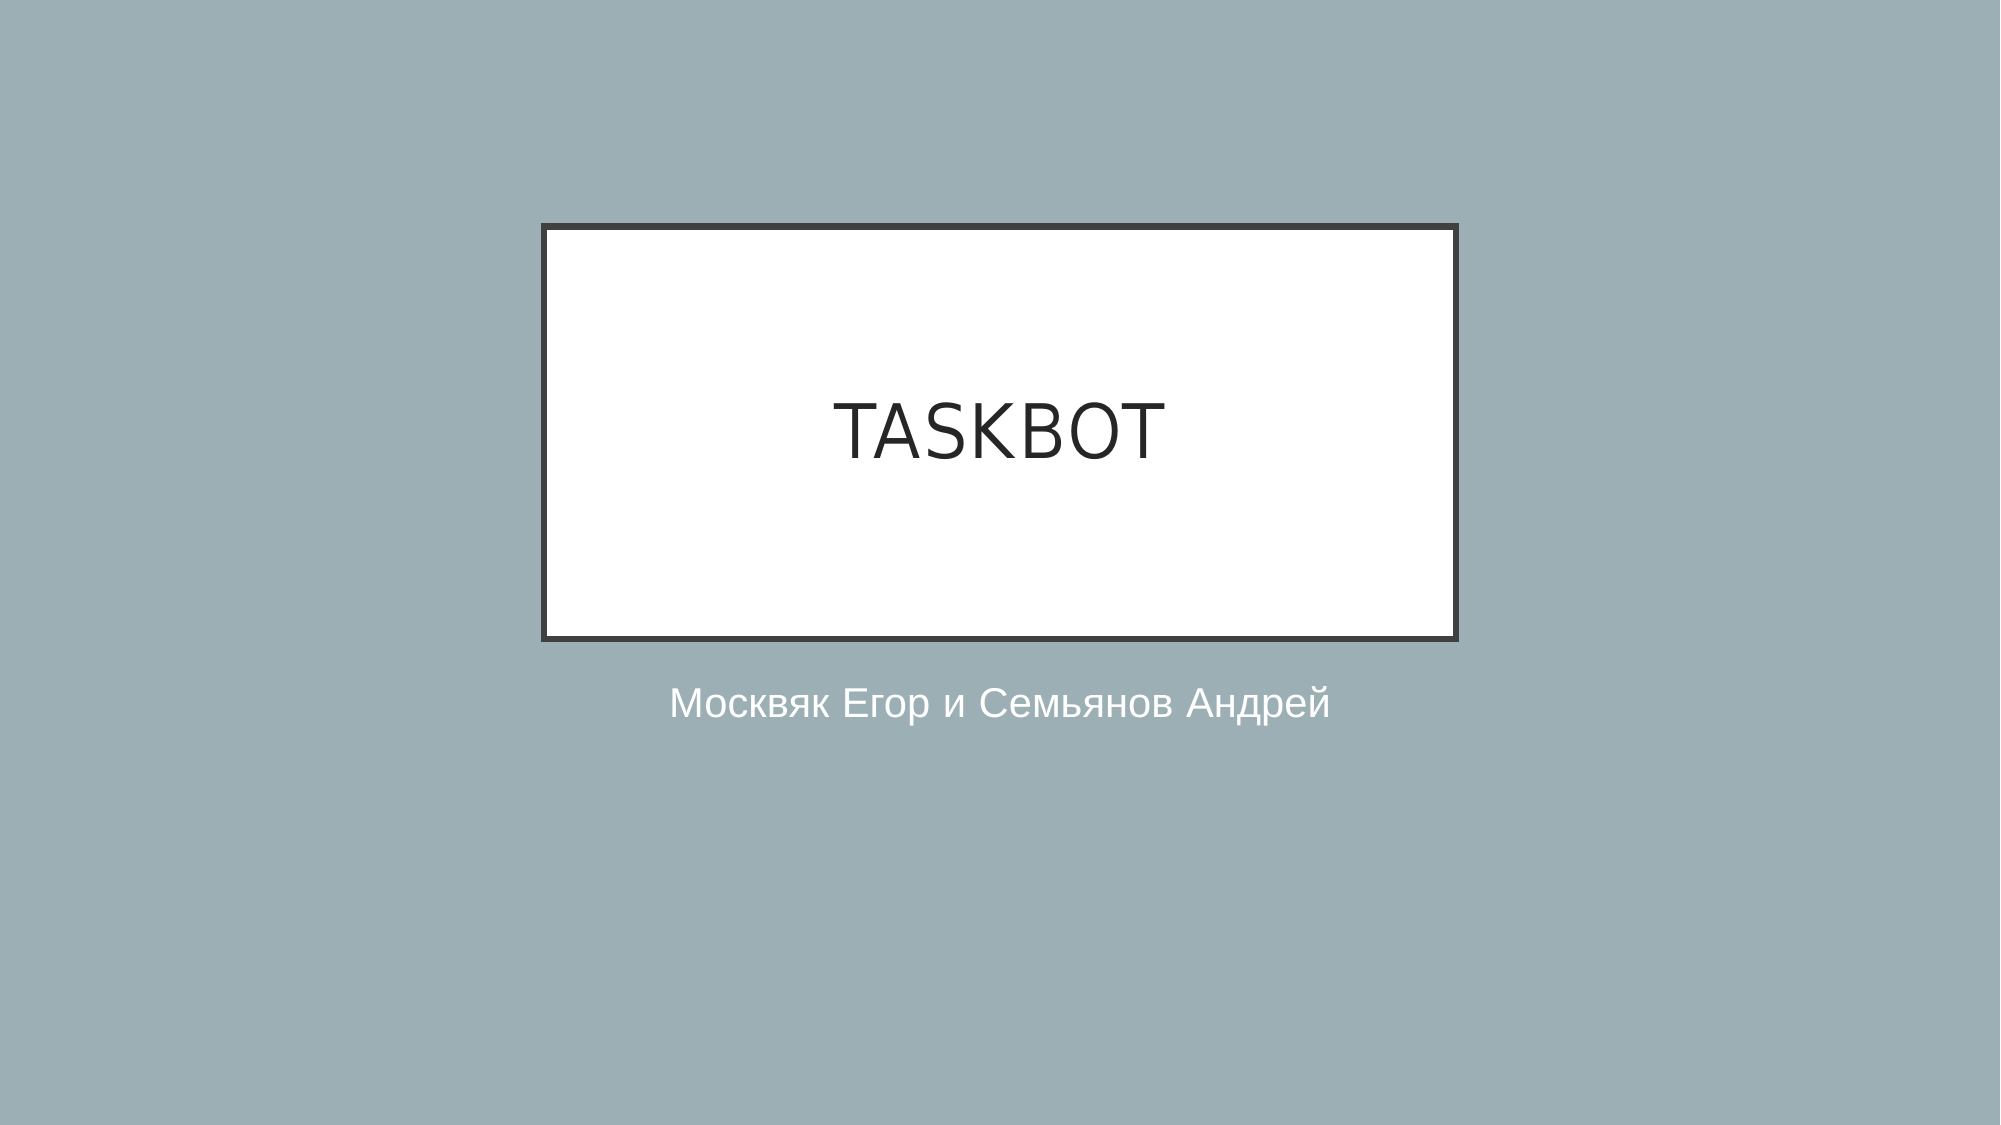

# TaskBot
Москвяк Егор и Семьянов Андрей